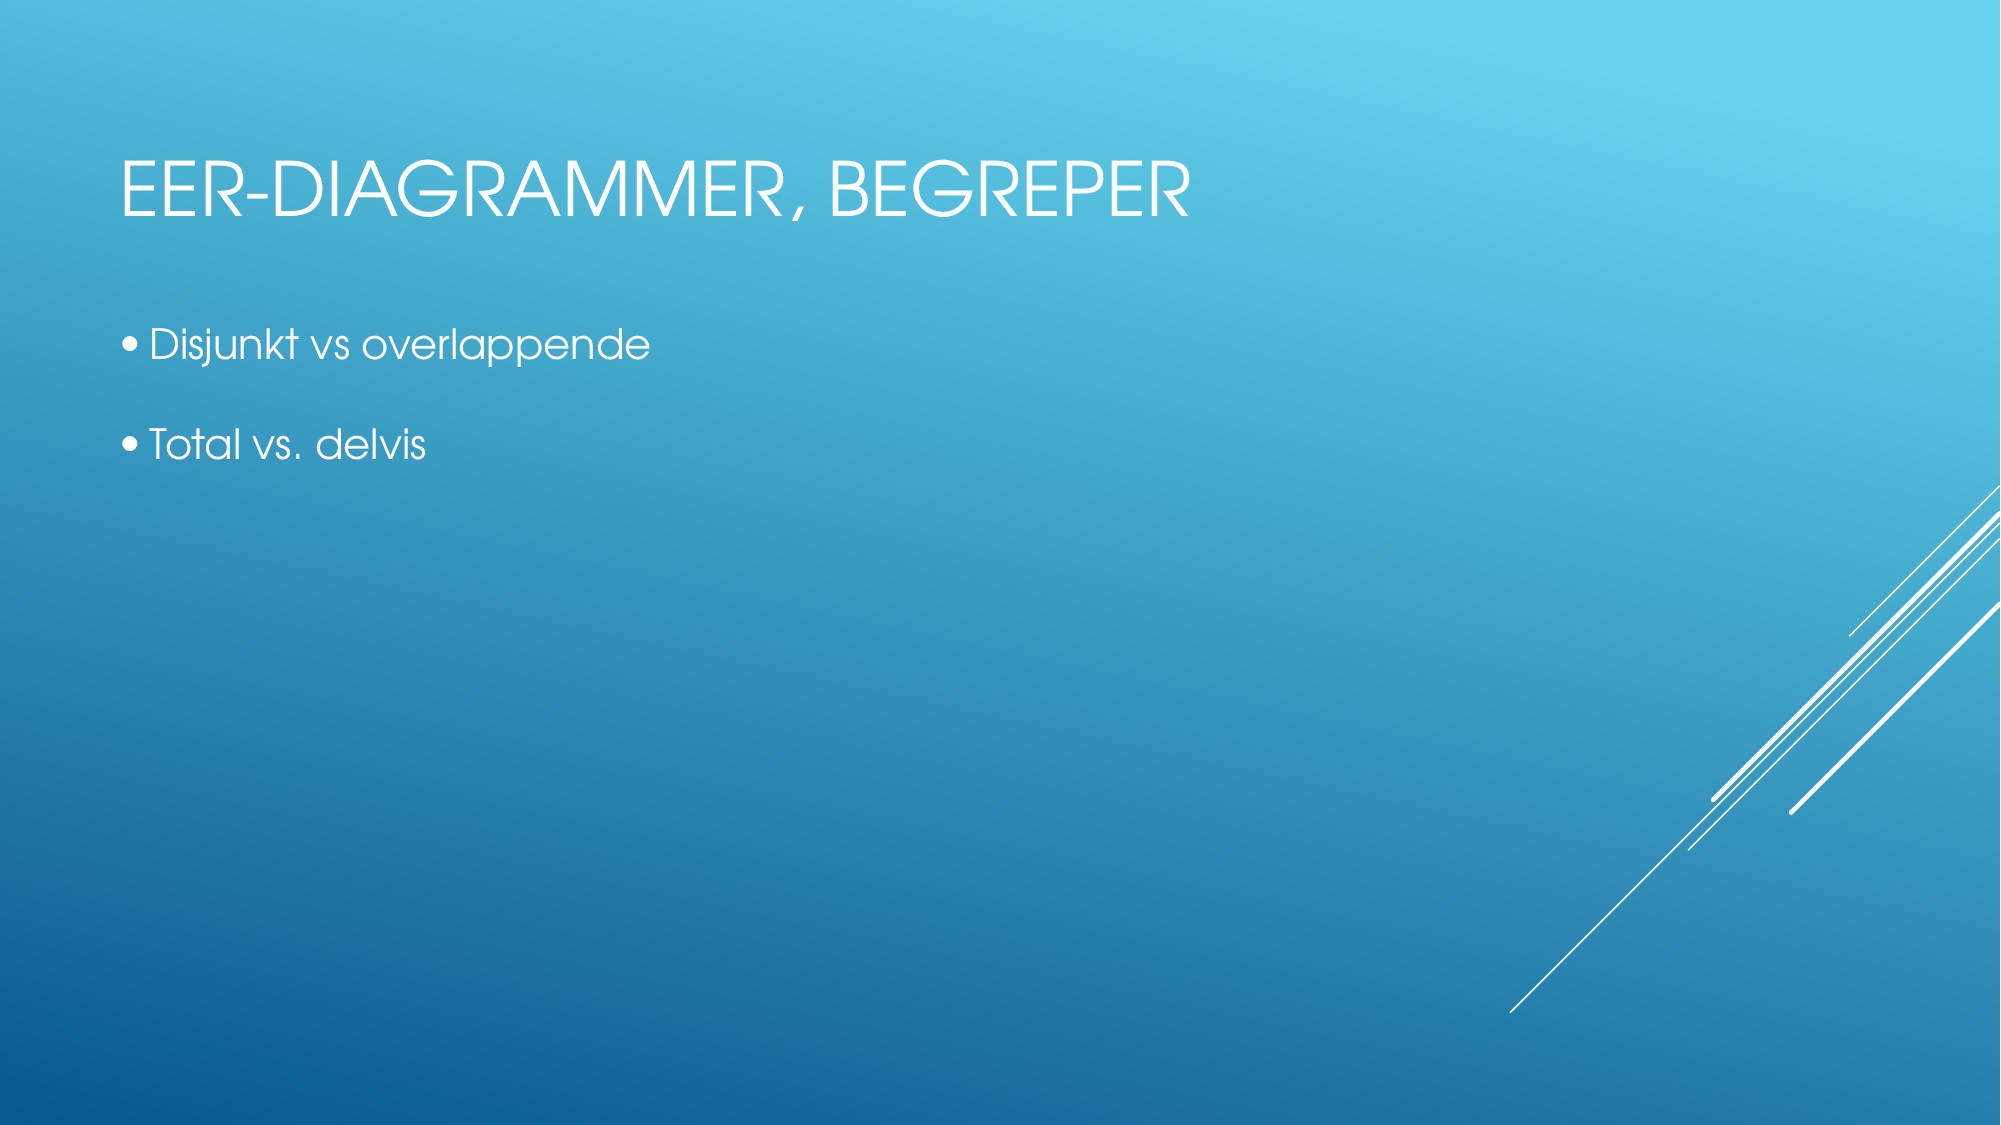

# EER-DIAGRAMMER, BEGREPER
Disjunkt vs overlappende

Total vs. delvis